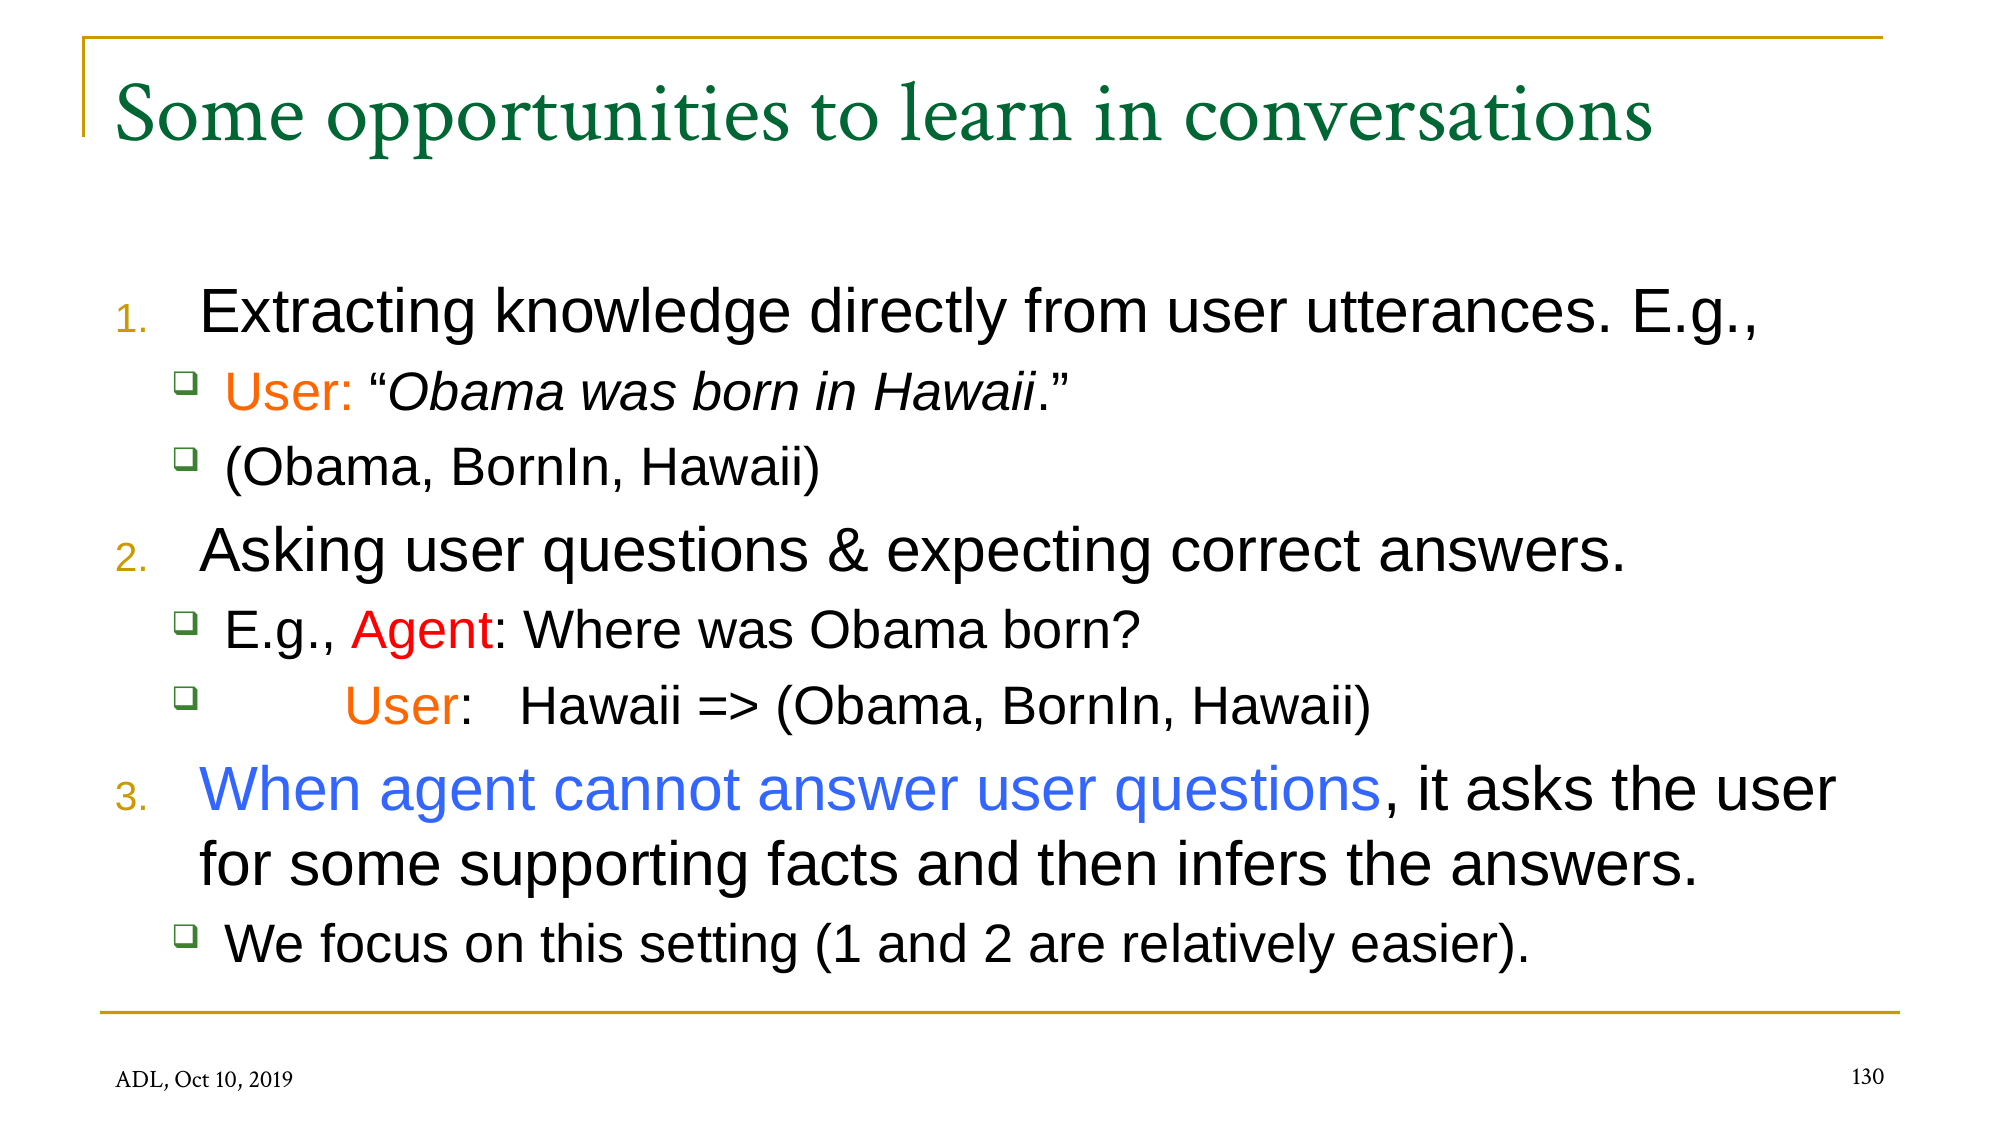

# Some opportunities to learn in conversations
Extracting knowledge directly from user utterances. E.g.,
User: “Obama was born in Hawaii.”
(Obama, BornIn, Hawaii)
Asking user questions & expecting correct answers.
E.g., Agent: Where was Obama born?
        User:   Hawaii => (Obama, BornIn, Hawaii)
When agent cannot answer user questions, it asks the user for some supporting facts and then infers the answers.
We focus on this setting (1 and 2 are relatively easier).

130
ADL, Oct 10, 2019